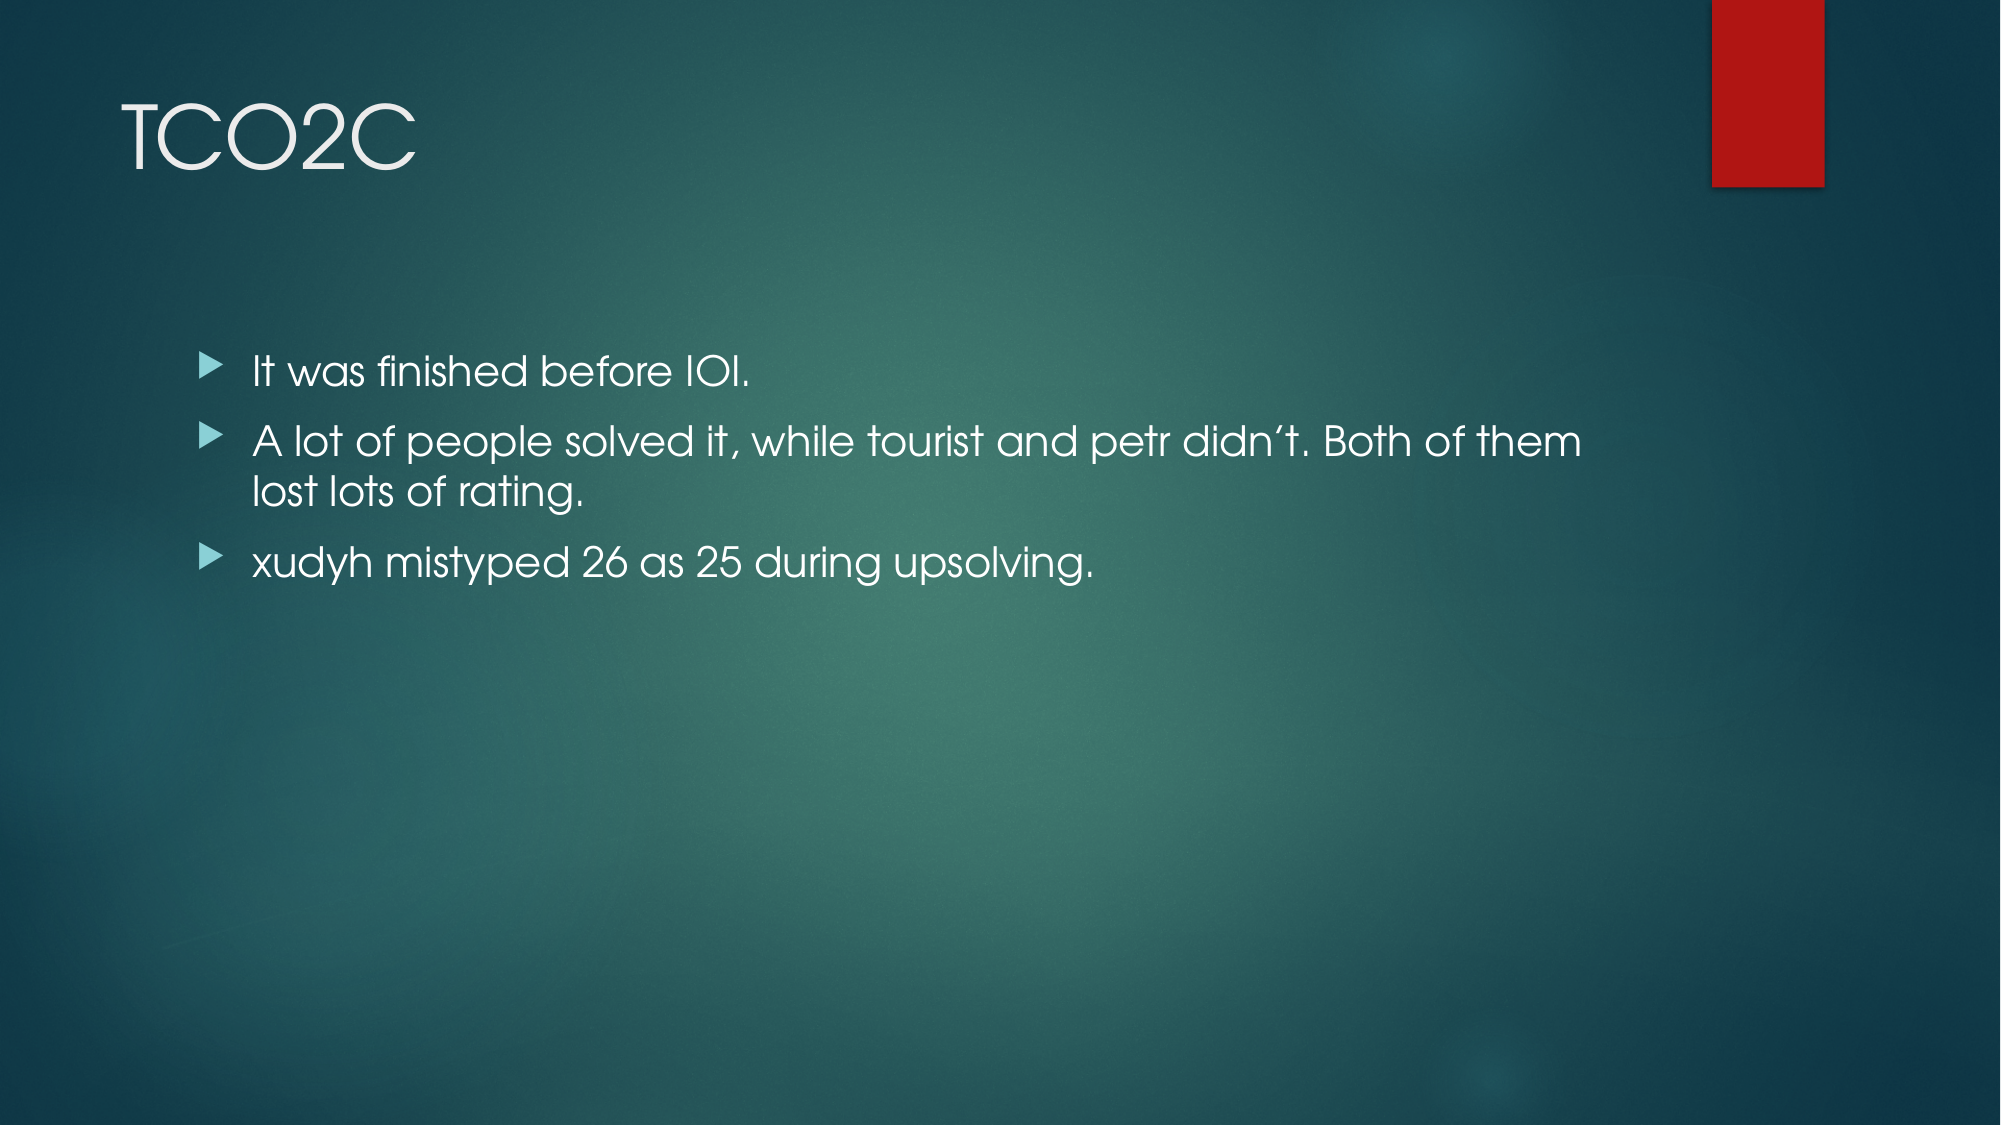

# TCO2C
It was finished before IOI.
A lot of people solved it, while tourist and petr didn’t. Both of them lost lots of rating.
xudyh mistyped 26 as 25 during upsolving.